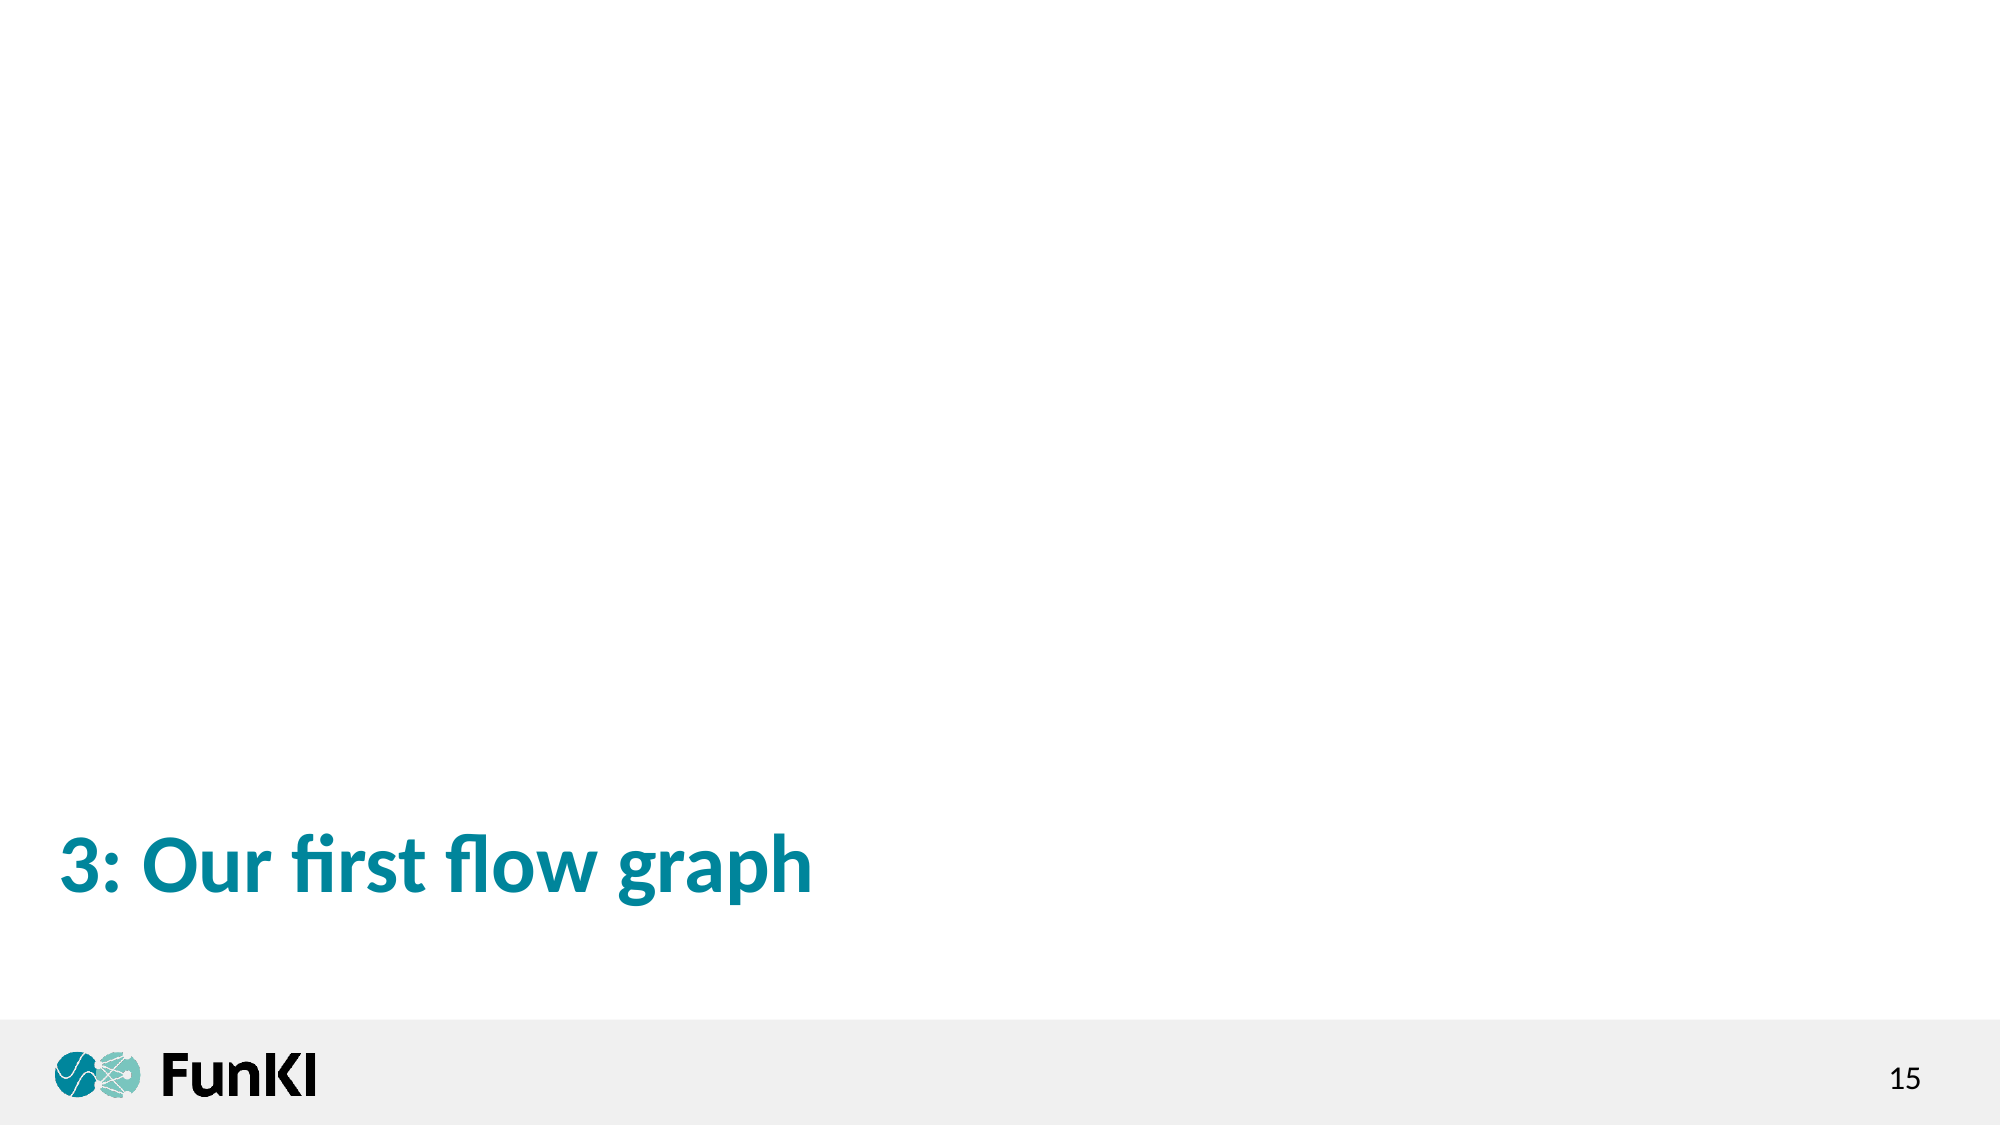

# 3: Our first flow graph
15